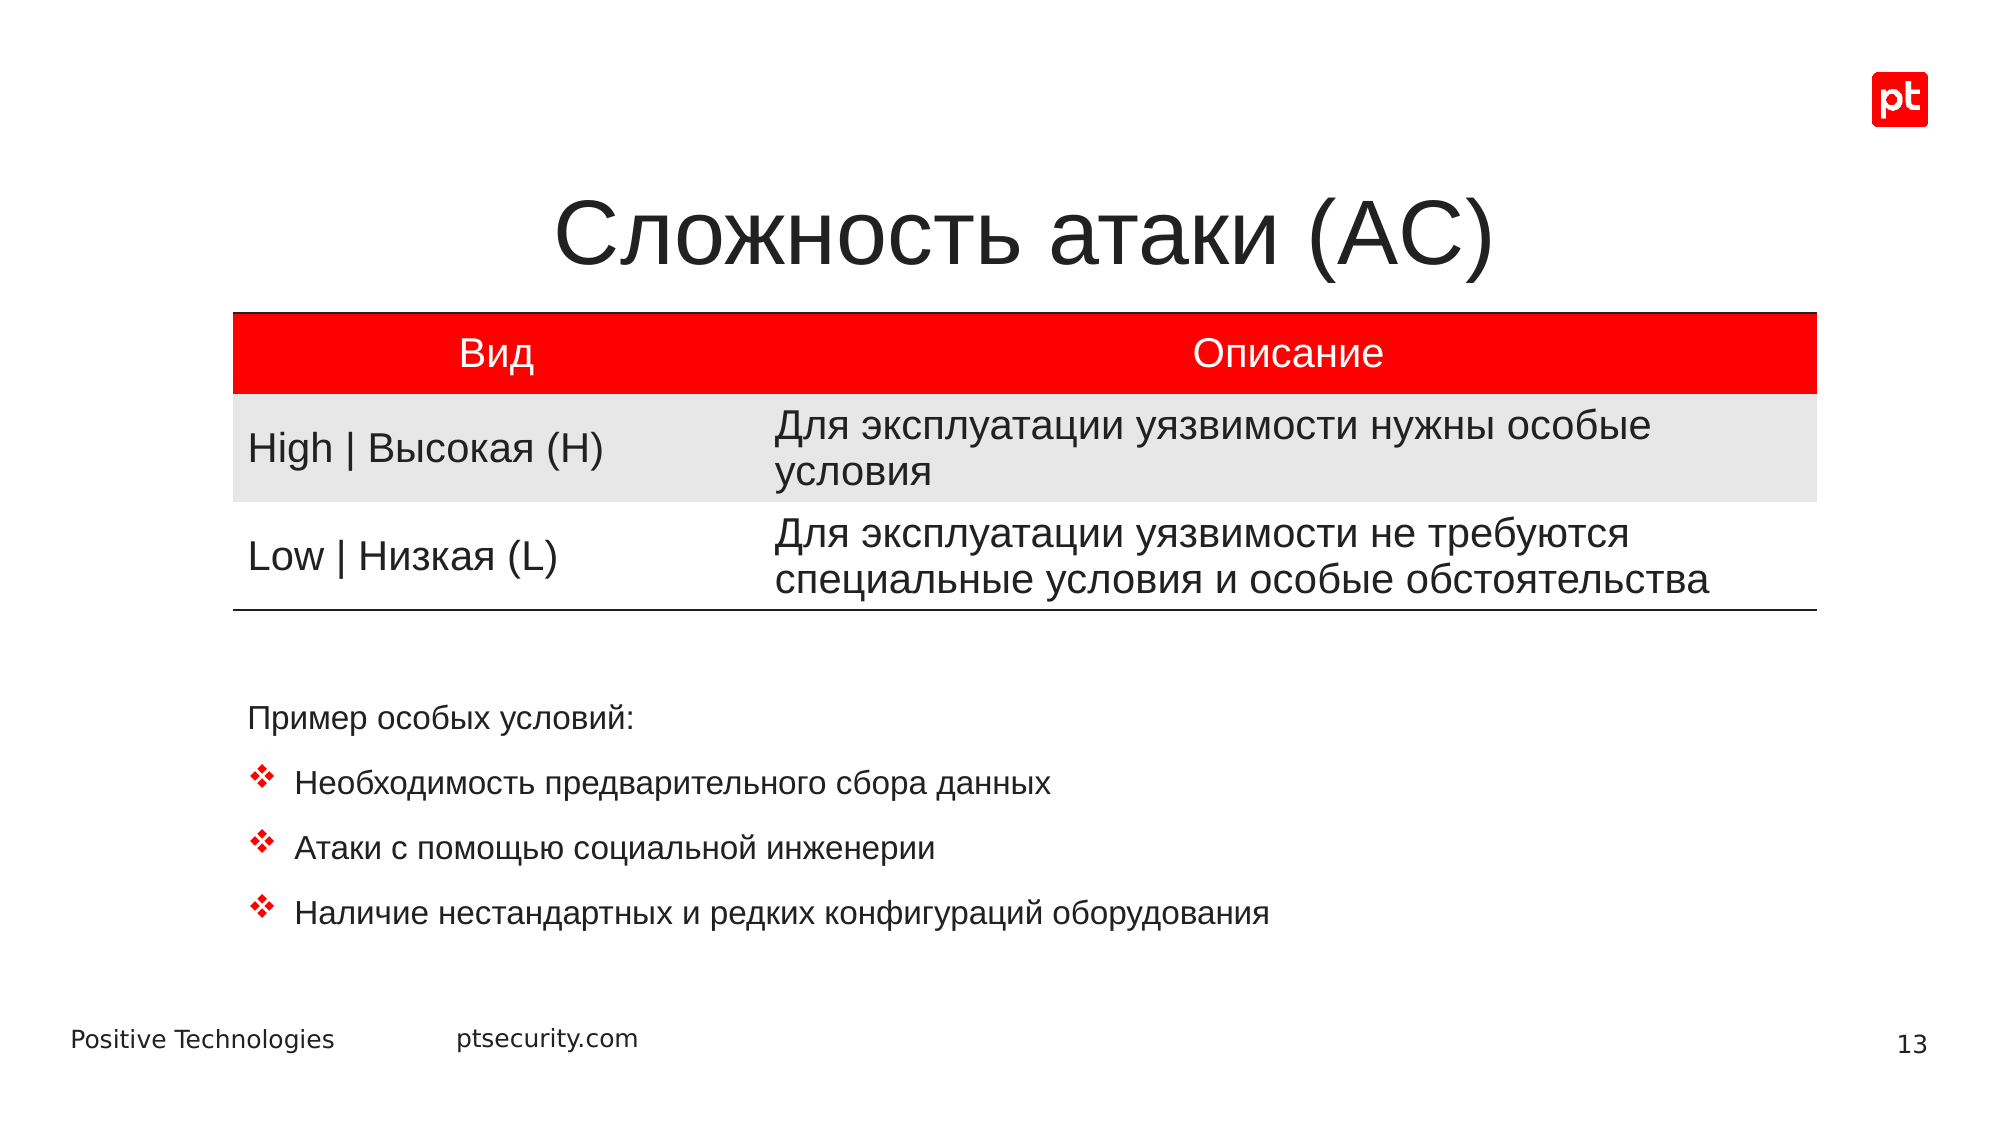

# Сложность атаки (AC)
| Вид | Описание |
| --- | --- |
| High | Высокая (H) | Для эксплуатации уязвимости нужны особые условия |
| Low | Низкая (L) | Для эксплуатации уязвимости не требуются специальные условия и особые обстоятельства |
Пример особых условий:
Необходимость предварительного сбора данных
Атаки с помощью социальной инженерии
Наличие нестандартных и редких конфигураций оборудования
13